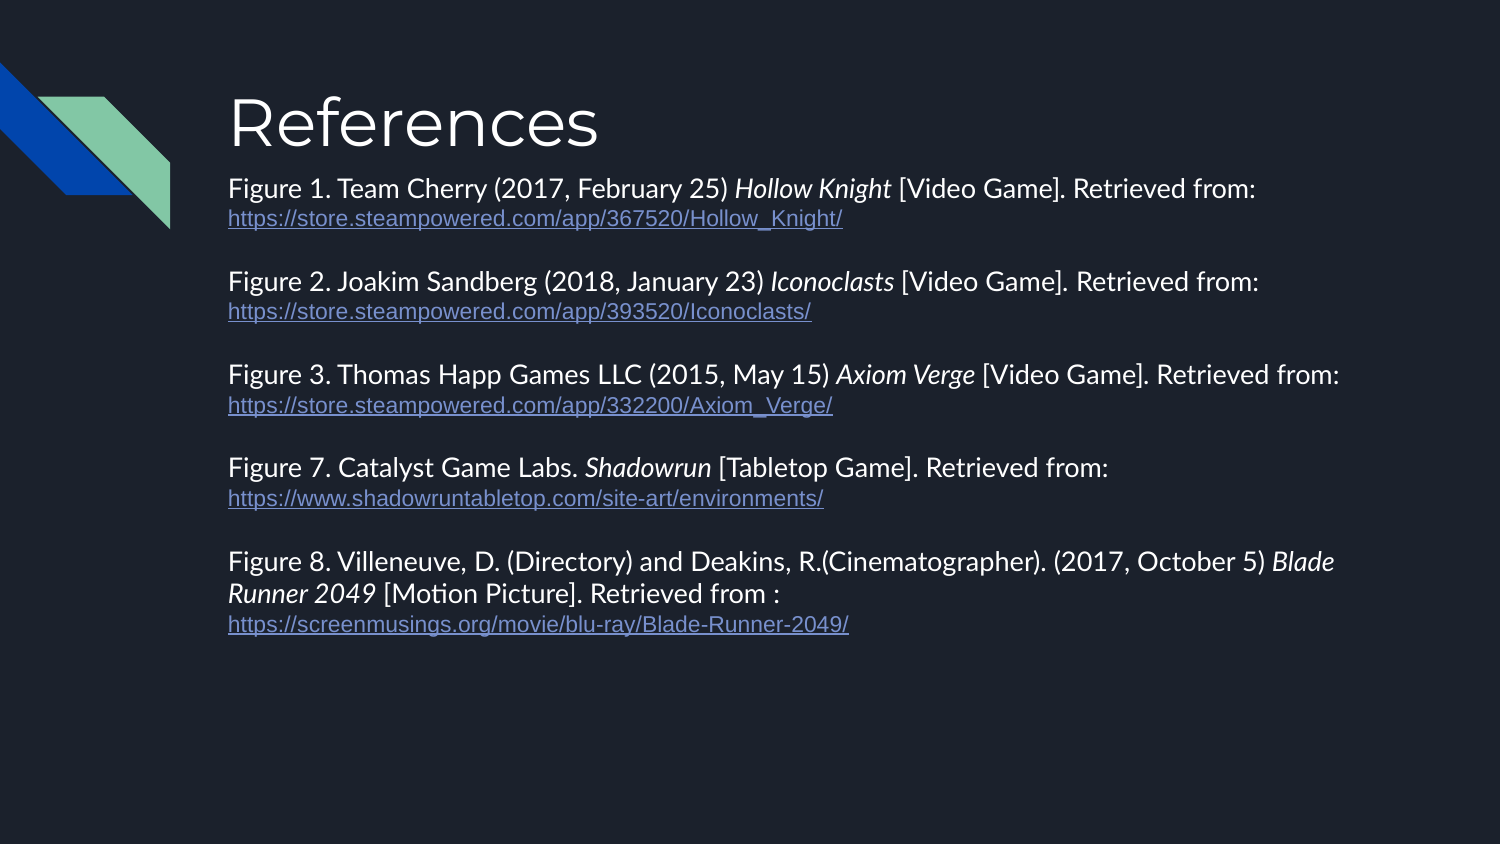

# References
Figure 1. Team Cherry (2017, February 25) Hollow Knight [Video Game]. Retrieved from: https://store.steampowered.com/app/367520/Hollow_Knight/
Figure 2. Joakim Sandberg (2018, January 23) Iconoclasts [Video Game]. Retrieved from: https://store.steampowered.com/app/393520/Iconoclasts/
Figure 3. Thomas Happ Games LLC (2015, May 15) Axiom Verge [Video Game]. Retrieved from: https://store.steampowered.com/app/332200/Axiom_Verge/
Figure 7. Catalyst Game Labs. Shadowrun [Tabletop Game]. Retrieved from: https://www.shadowruntabletop.com/site-art/environments/
Figure 8. Villeneuve, D. (Directory) and Deakins, R.(Cinematographer). (2017, October 5) Blade Runner 2049 [Motion Picture]. Retrieved from : https://screenmusings.org/movie/blu-ray/Blade-Runner-2049/